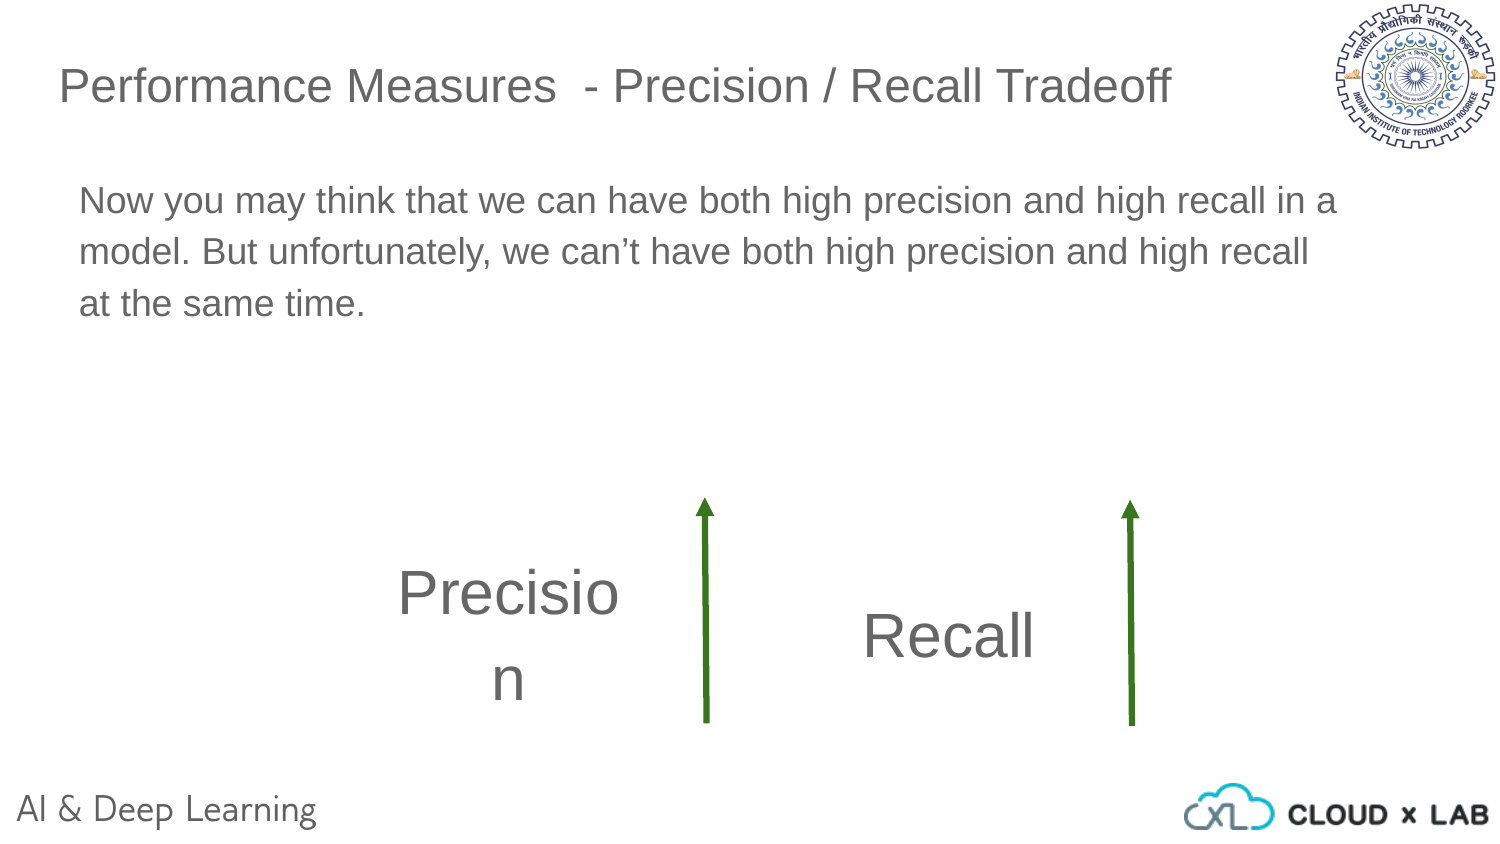

Performance Measures  - Precision / Recall Tradeoff
Now you may think that we can have both high precision and high recall in a model. But unfortunately, we can’t have both high precision and high recall at the same time.
Precision
Recall